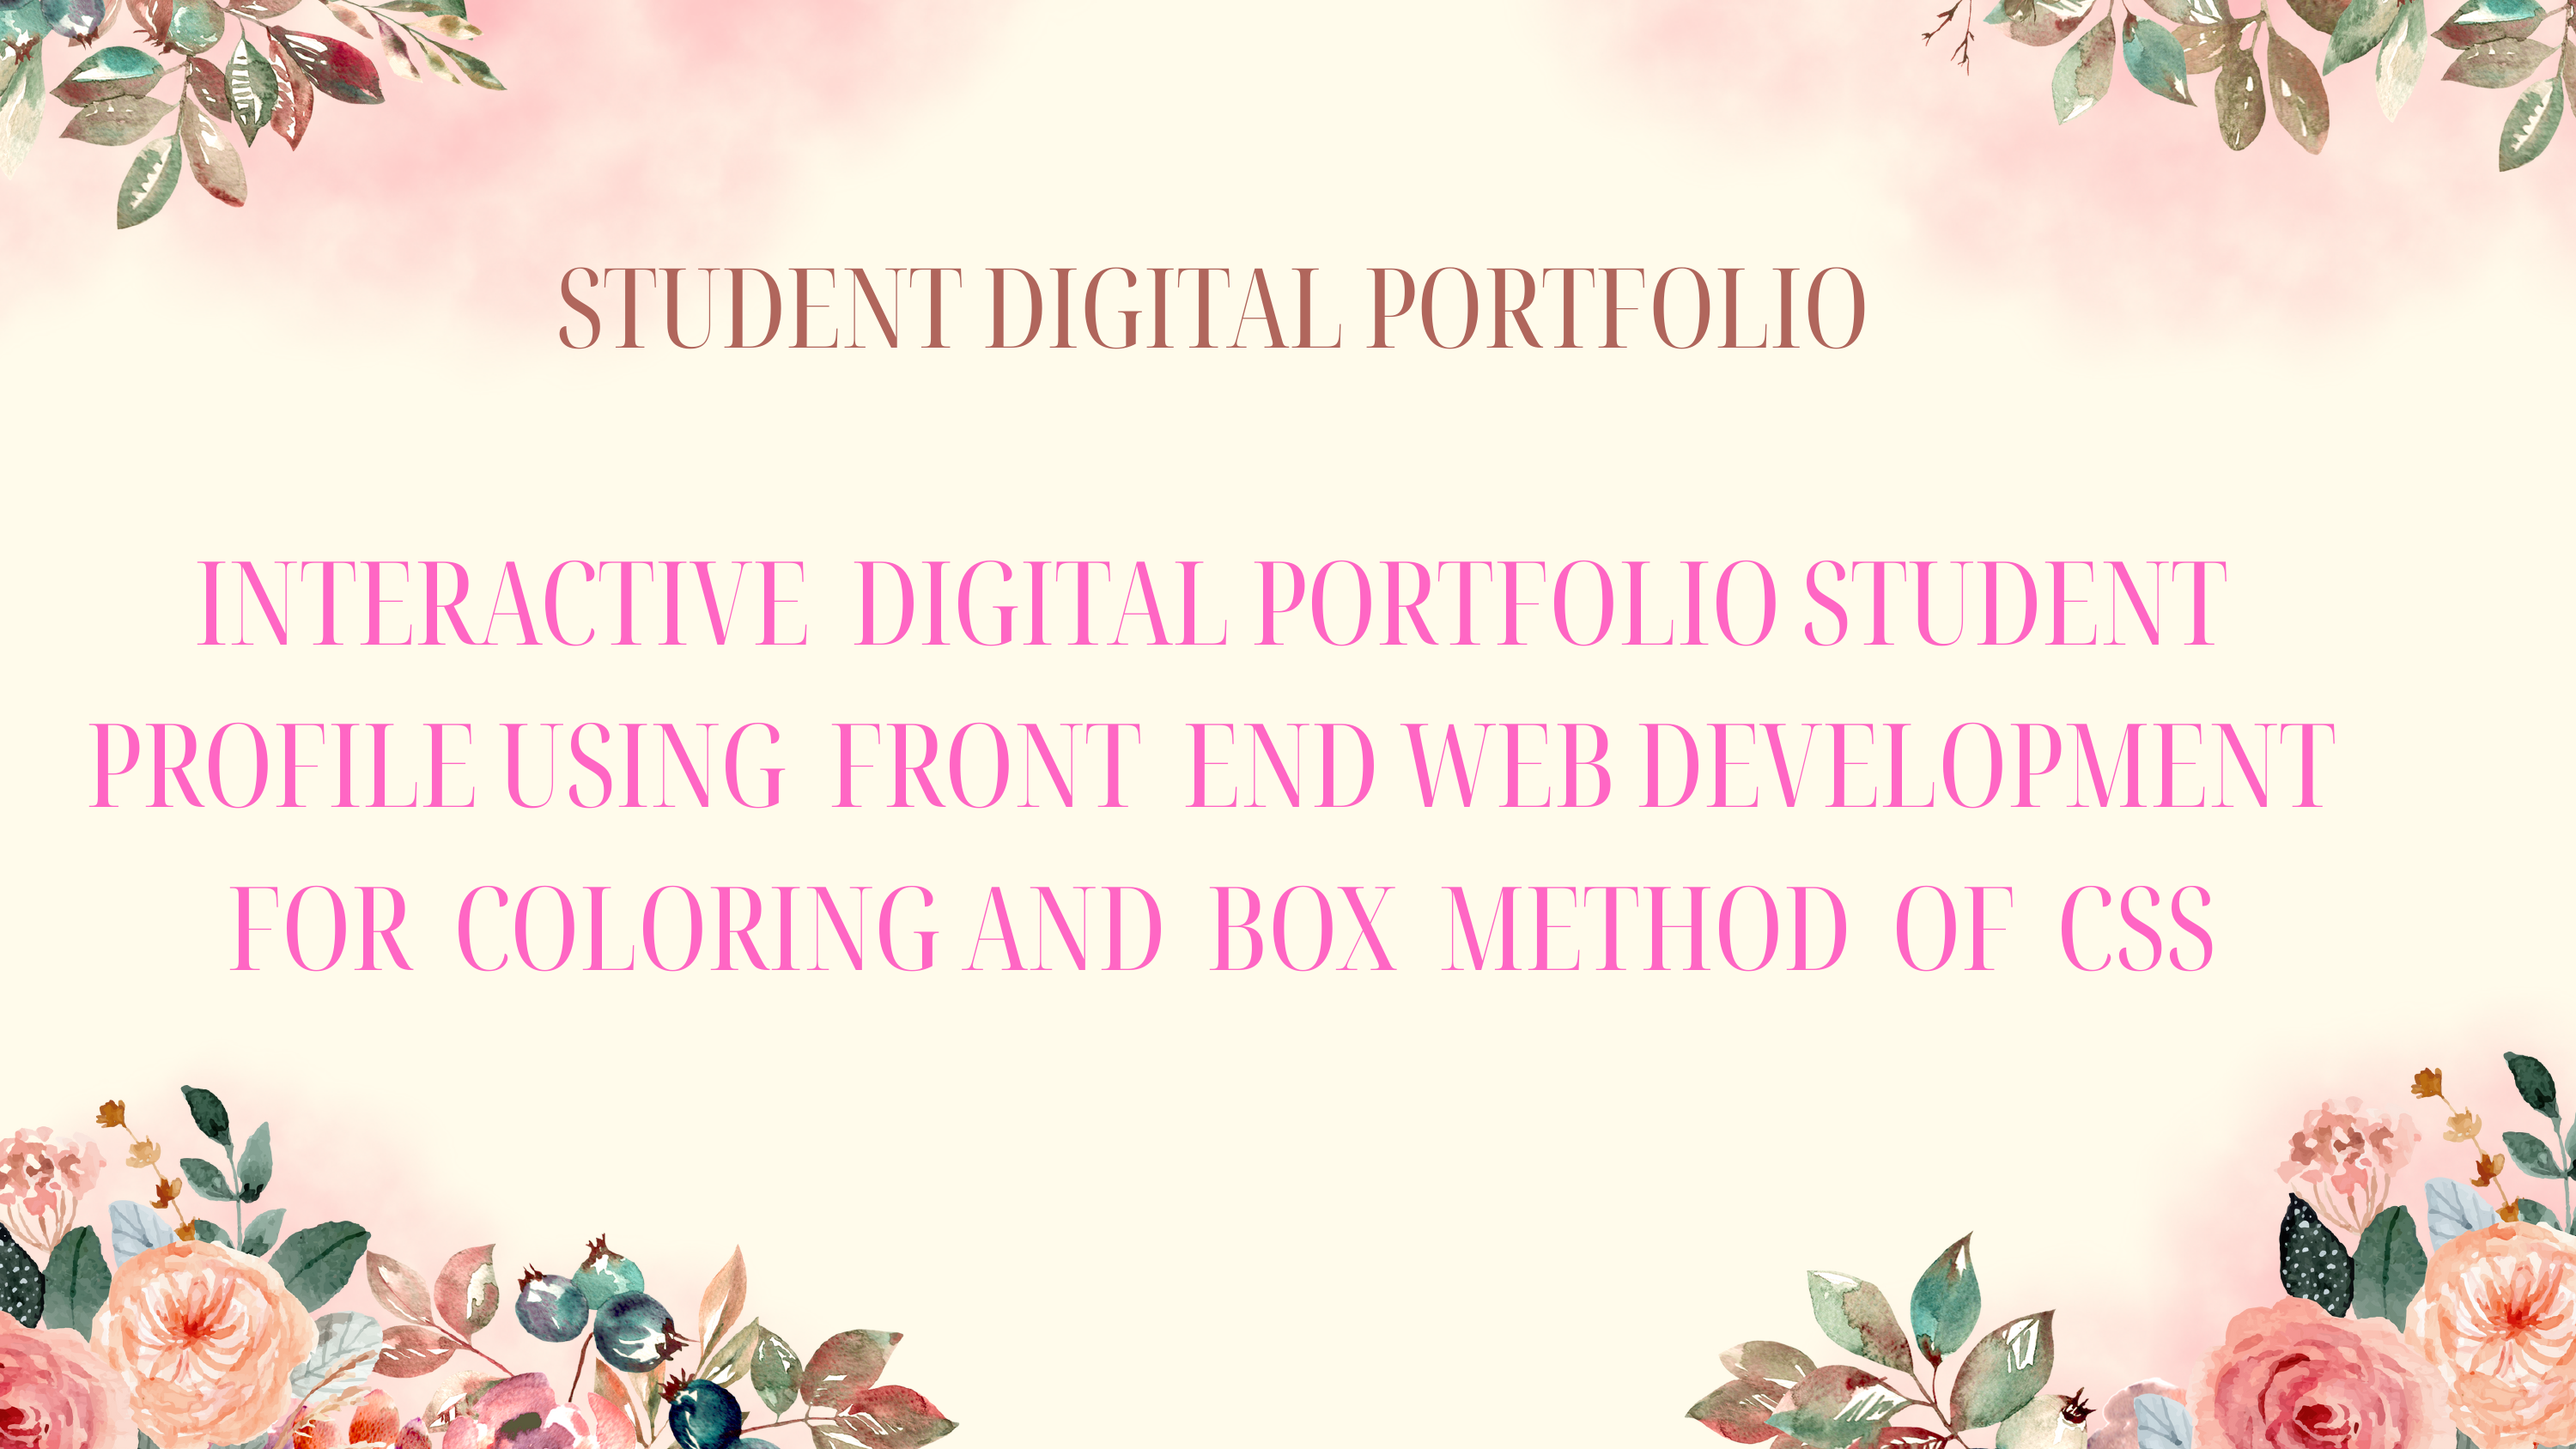

STUDENT DIGITAL PORTFOLIO
INTERACTIVE  DIGITAL PORTFOLIO STUDENT  PROFILE USING  FRONT  END WEB DEVELOPMENT  FOR  COLORING AND  BOX  METHOD  OF  CSS